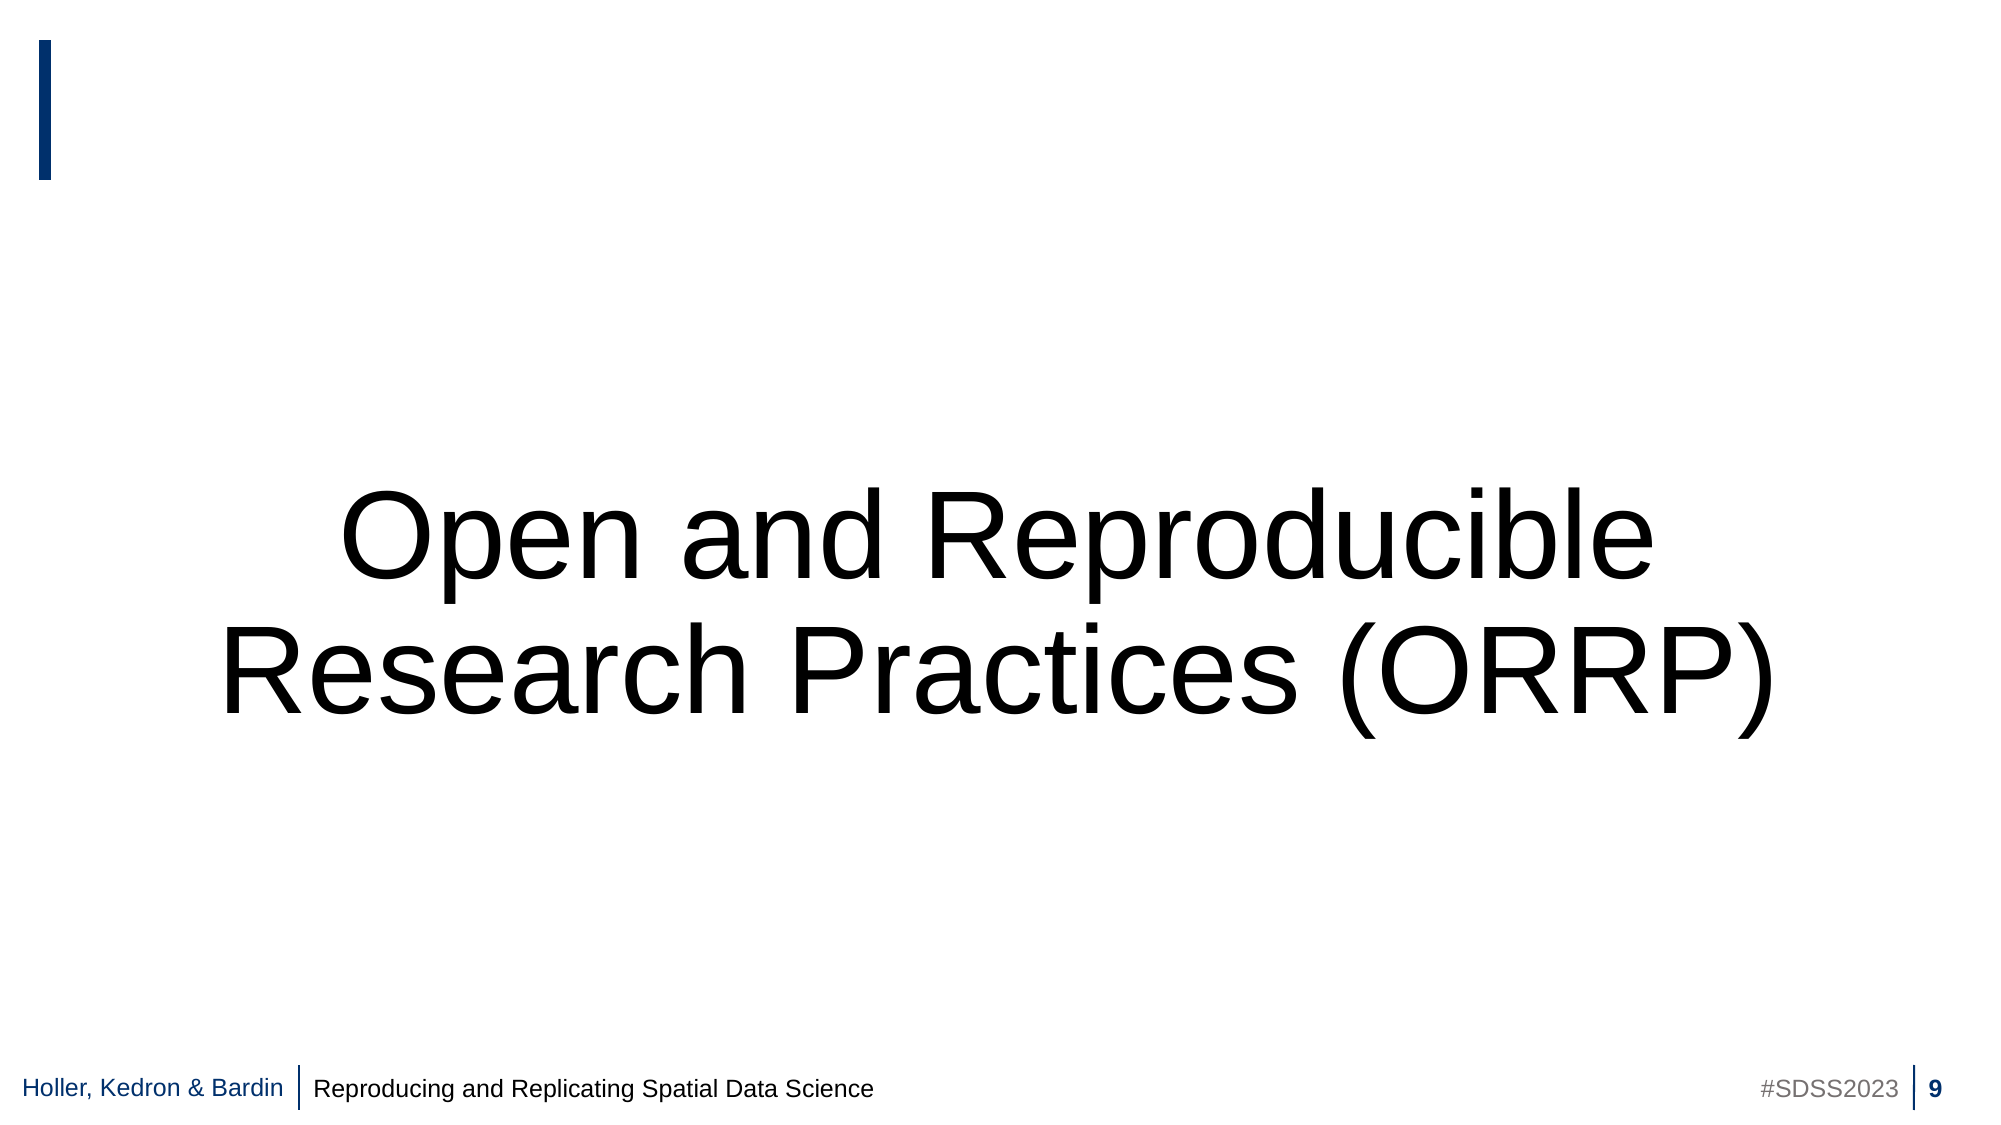

# Open and Reproducible Research Practices (ORRP)